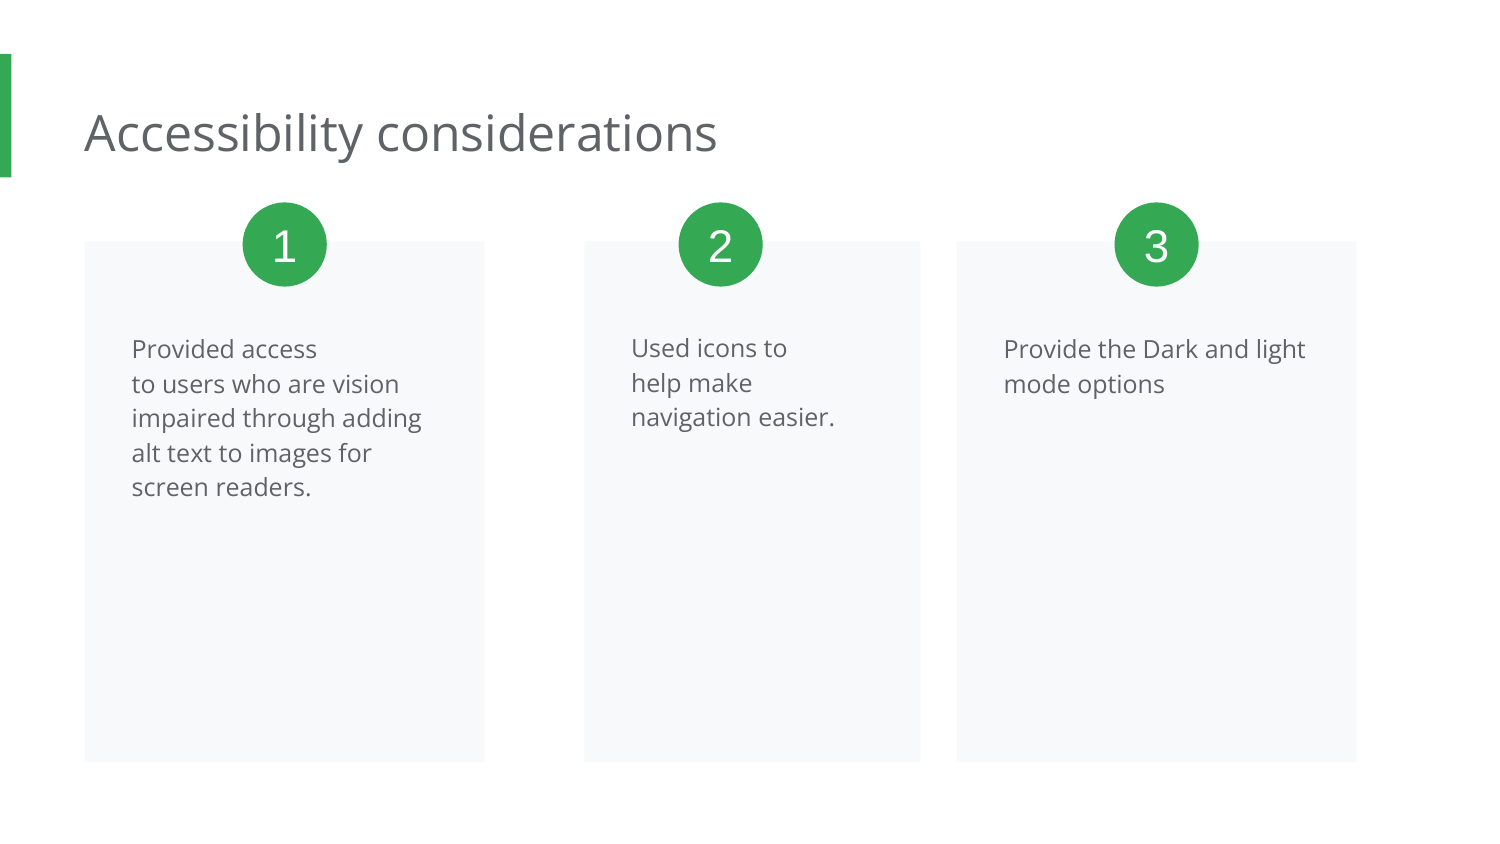

Accessibility considerations
1
2
3

Used icons to
help make
navigation easier.
Provided access
to users who are vision impaired through adding alt text to images for screen readers.
Provide the Dark and light mode options